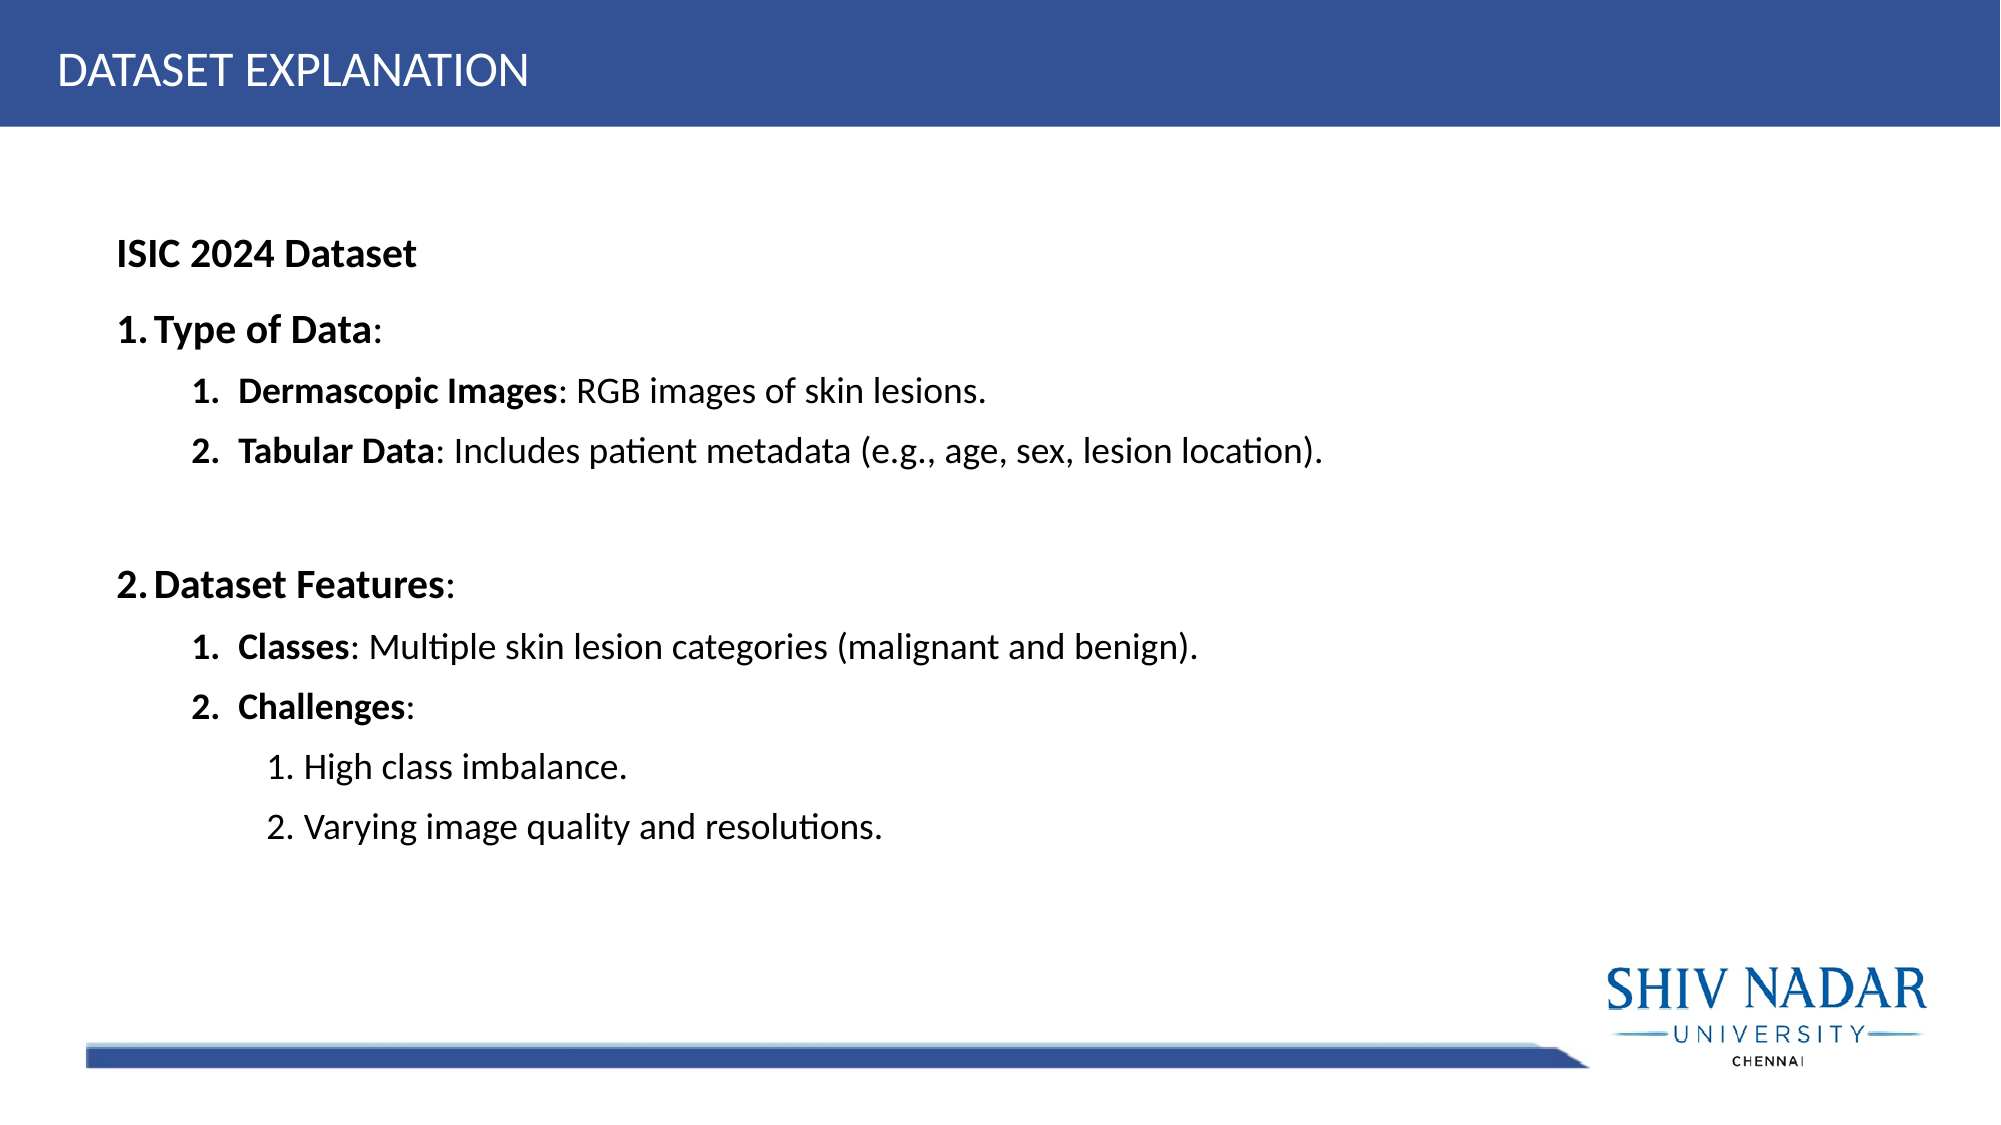

DATASET EXPLANATION
ISIC 2024 Dataset
Type of Data:
Dermascopic Images: RGB images of skin lesions.
Tabular Data: Includes patient metadata (e.g., age, sex, lesion location).

Dataset Features:
Classes: Multiple skin lesion categories (malignant and benign).
Challenges:
High class imbalance.
Varying image quality and resolutions.